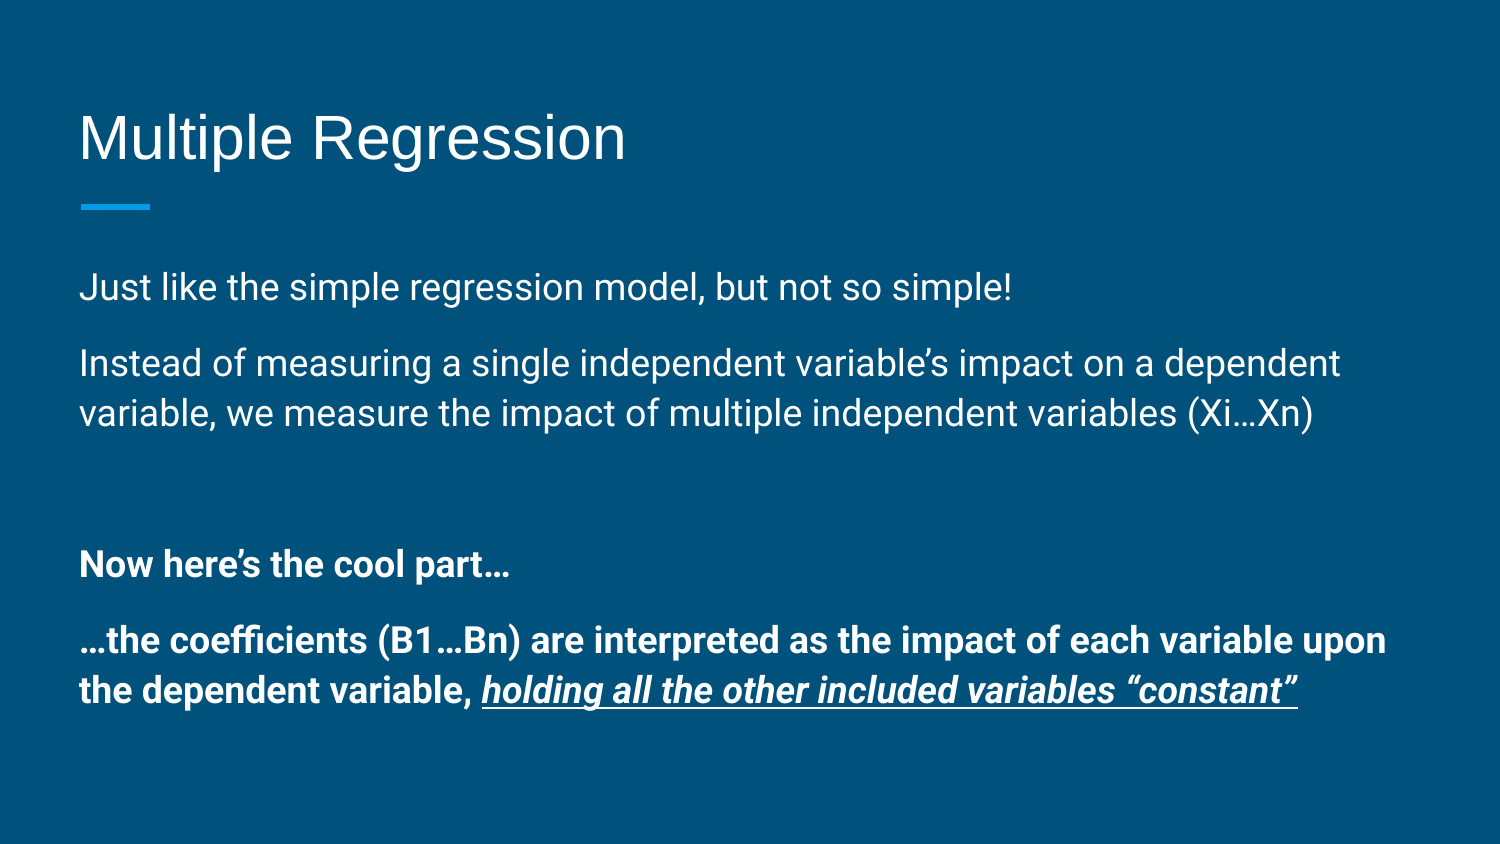

# Multiple Regression
Just like the simple regression model, but not so simple!
Instead of measuring a single independent variable’s impact on a dependent variable, we measure the impact of multiple independent variables (Xi…Xn)

Now here’s the cool part…
…the coefficients (B1…Bn) are interpreted as the impact of each variable upon the dependent variable, holding all the other included variables “constant”